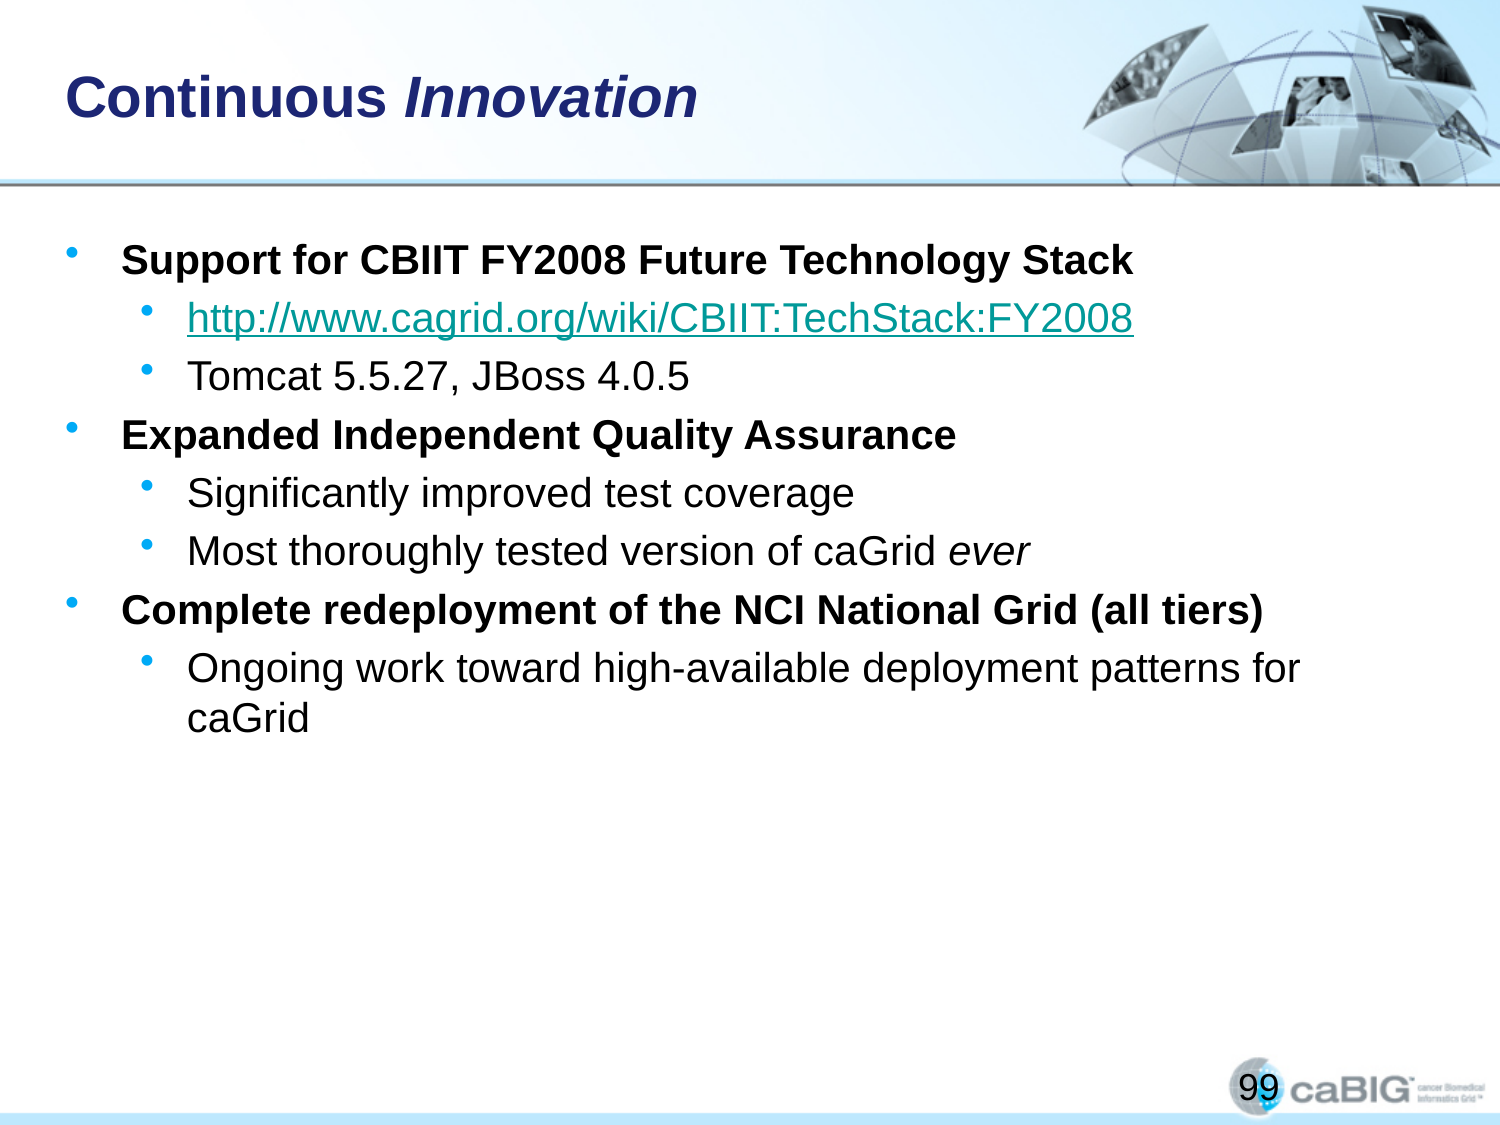

# Continuous Innovation
Support for CBIIT FY2008 Future Technology Stack
http://www.cagrid.org/wiki/CBIIT:TechStack:FY2008
Tomcat 5.5.27, JBoss 4.0.5
Expanded Independent Quality Assurance
Significantly improved test coverage
Most thoroughly tested version of caGrid ever
Complete redeployment of the NCI National Grid (all tiers)
Ongoing work toward high-available deployment patterns for caGrid